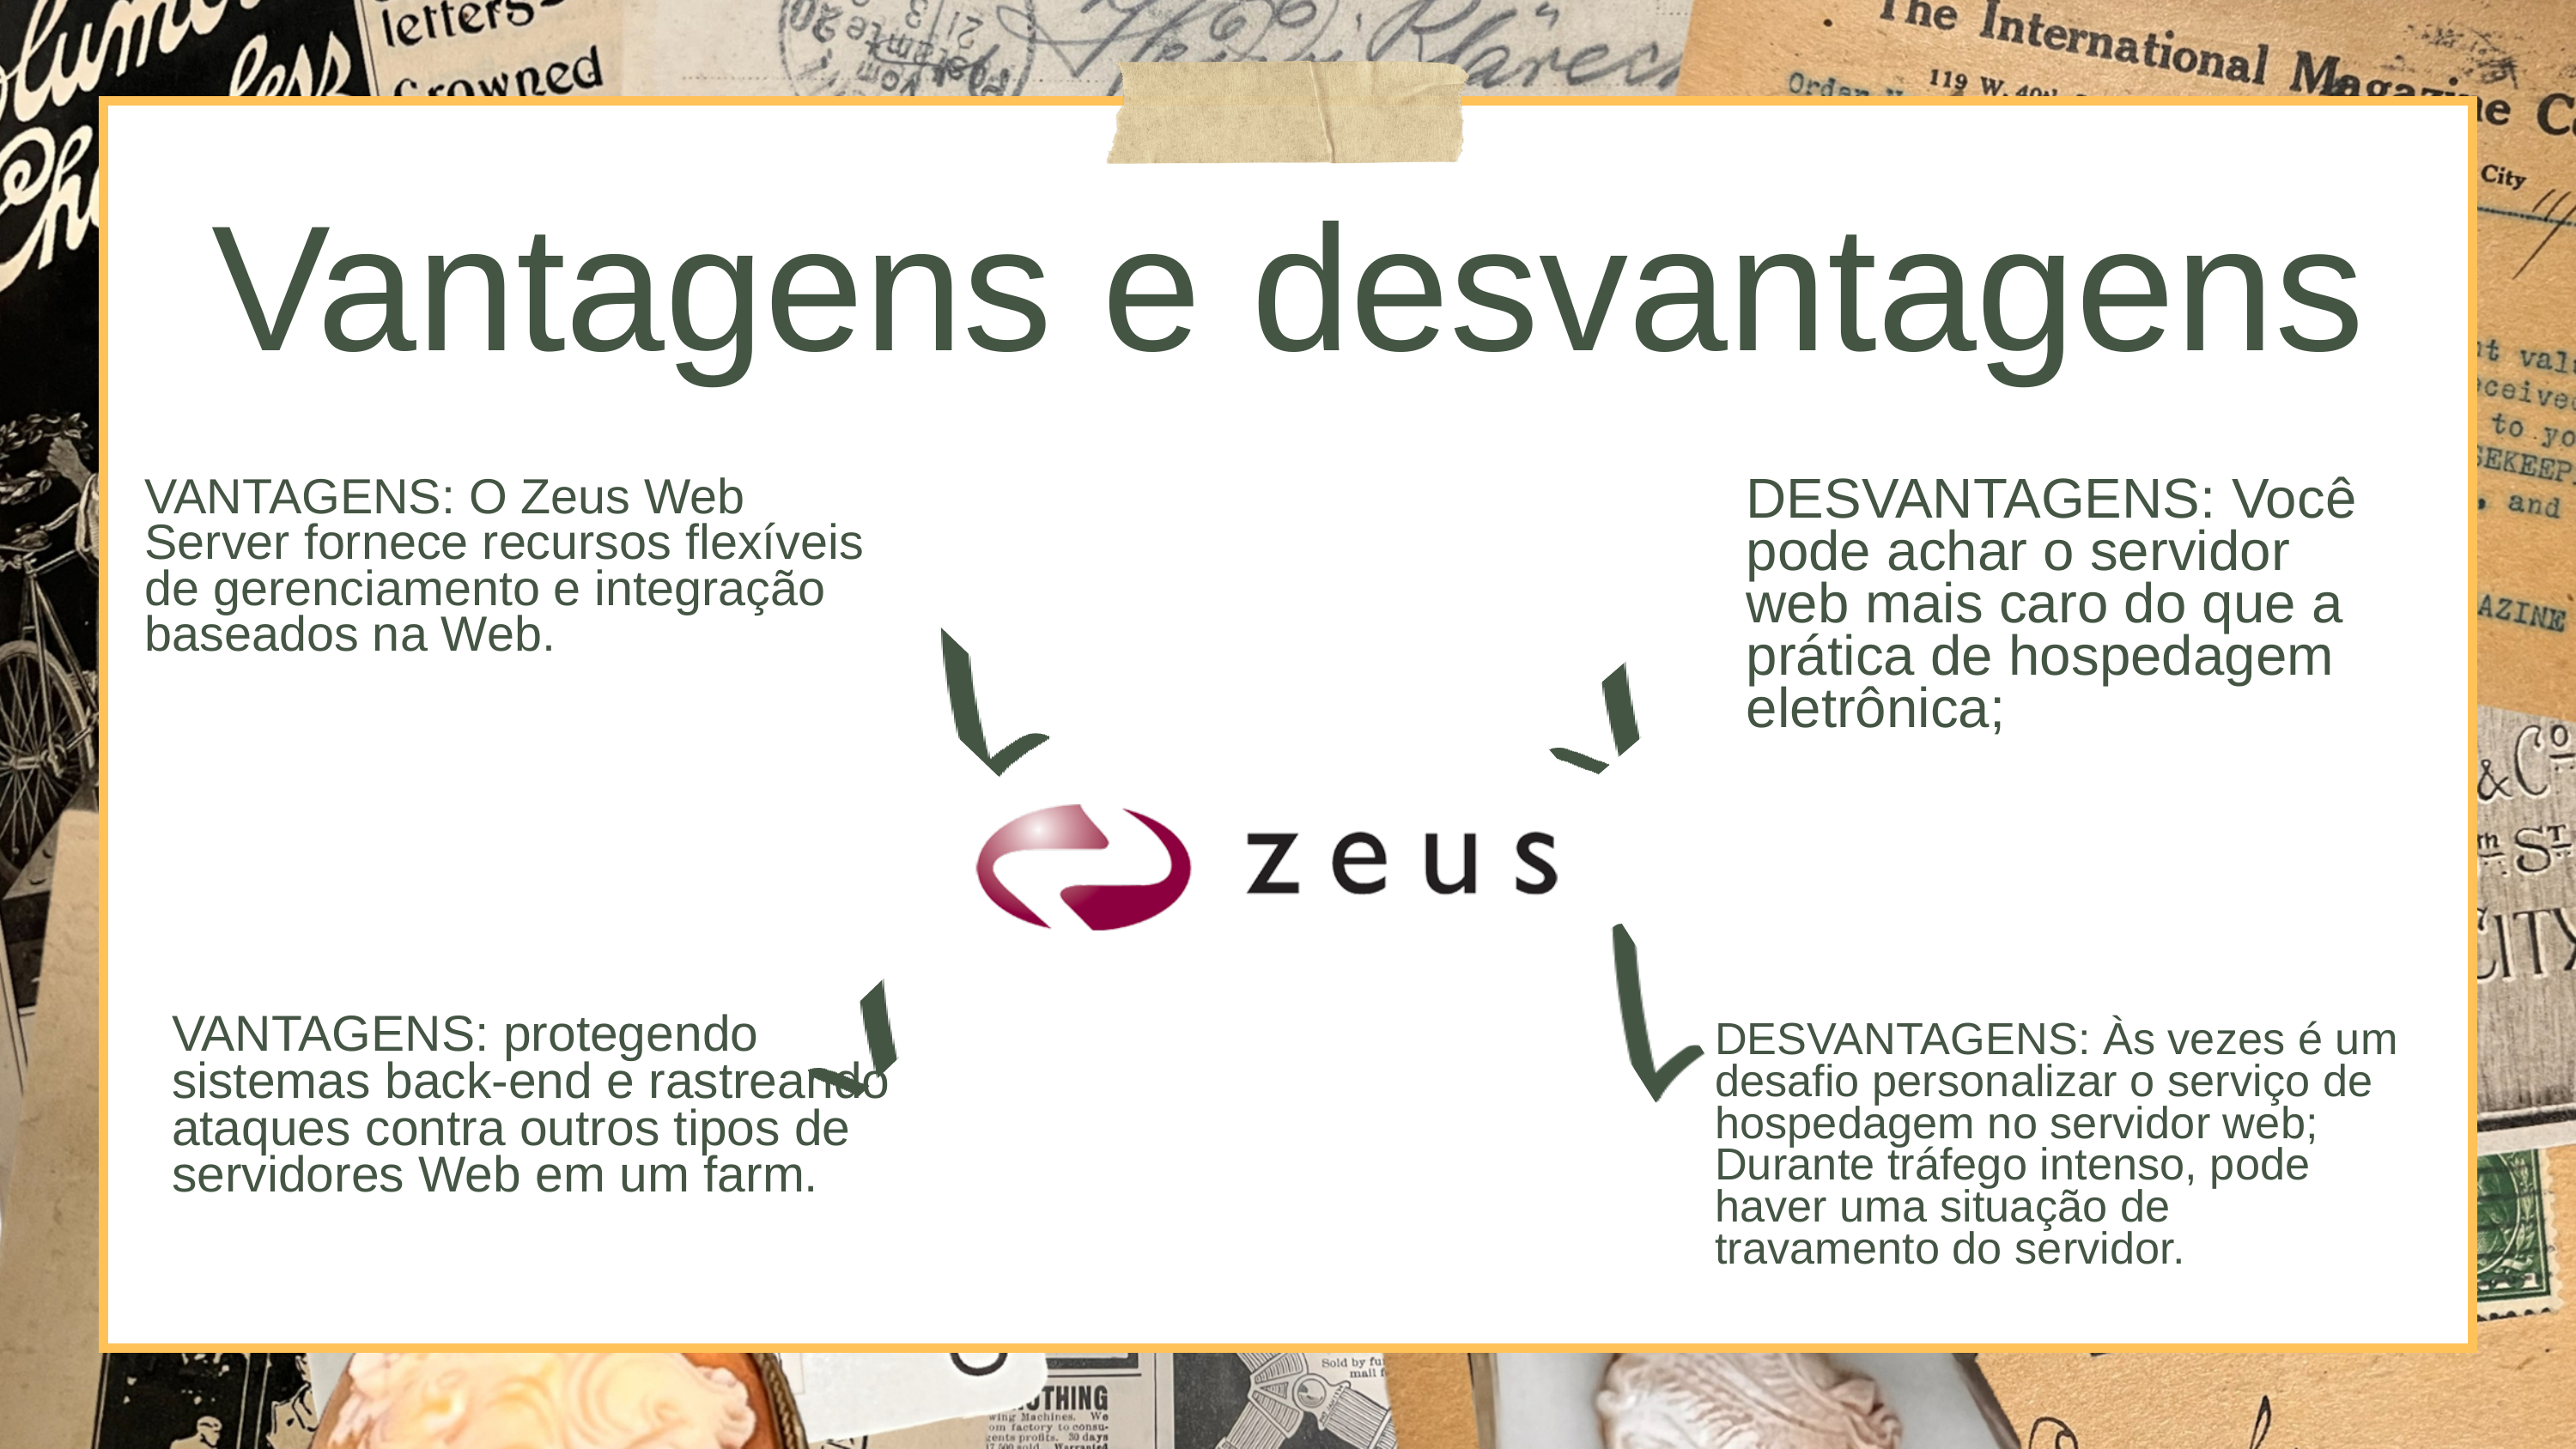

Vantagens e desvantagens
VANTAGENS: O Zeus Web Server fornece recursos flexíveis de gerenciamento e integração baseados na Web.
DESVANTAGENS: Você pode achar o servidor web mais caro do que a prática de hospedagem eletrônica;

VANTAGENS: protegendo sistemas back-end e rastreando ataques contra outros tipos de servidores Web em um farm.

DESVANTAGENS: Às vezes é um desafio personalizar o serviço de hospedagem no servidor web;
Durante tráfego intenso, pode haver uma situação de travamento do servidor.